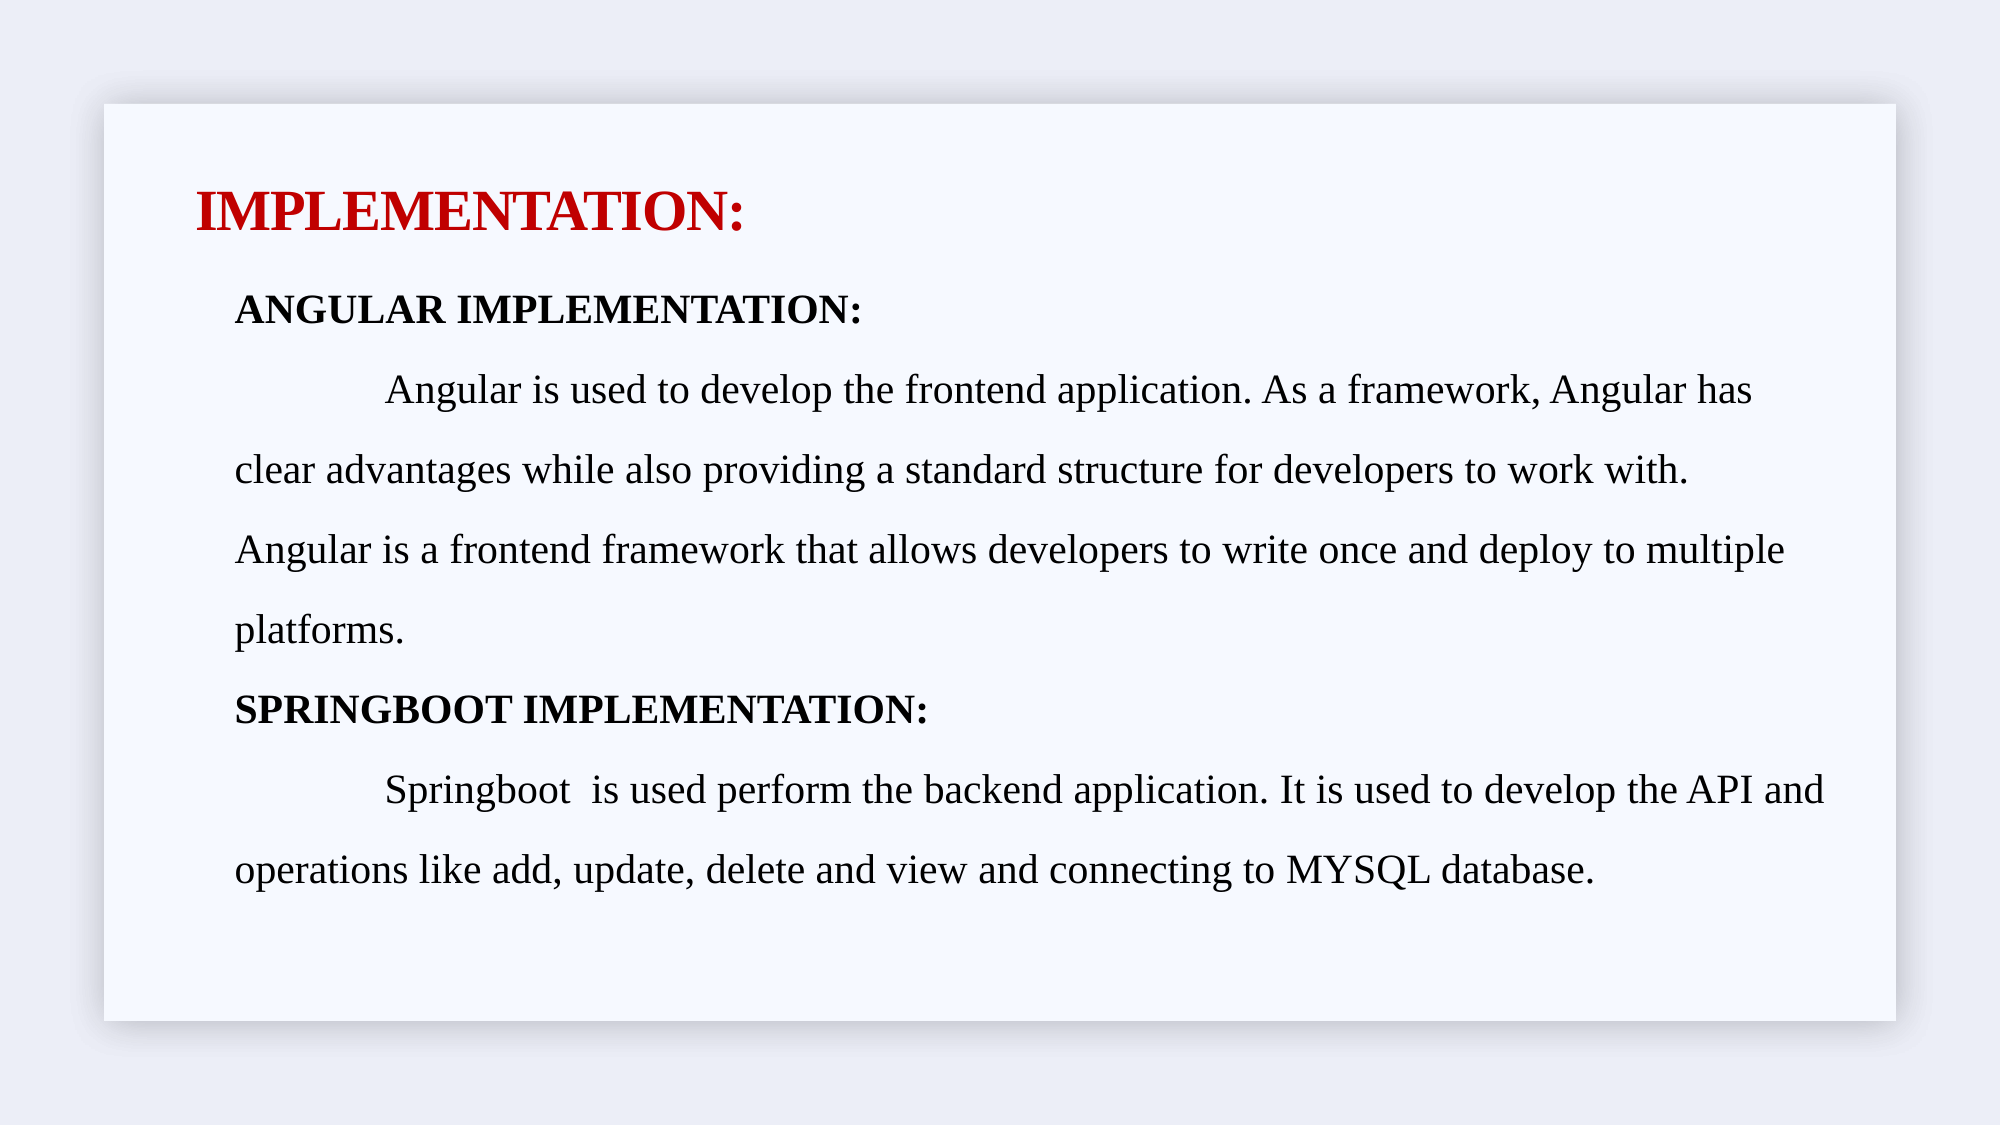

# IMPLEMENTATION:
ANGULAR IMPLEMENTATION:
	Angular is used to develop the frontend application. As a framework, Angular has clear advantages while also providing a standard structure for developers to work with. Angular is a frontend framework that allows developers to write once and deploy to multiple platforms.
SPRINGBOOT IMPLEMENTATION:
	Springboot  is used perform the backend application. It is used to develop the API and operations like add, update, delete and view and connecting to MYSQL database.